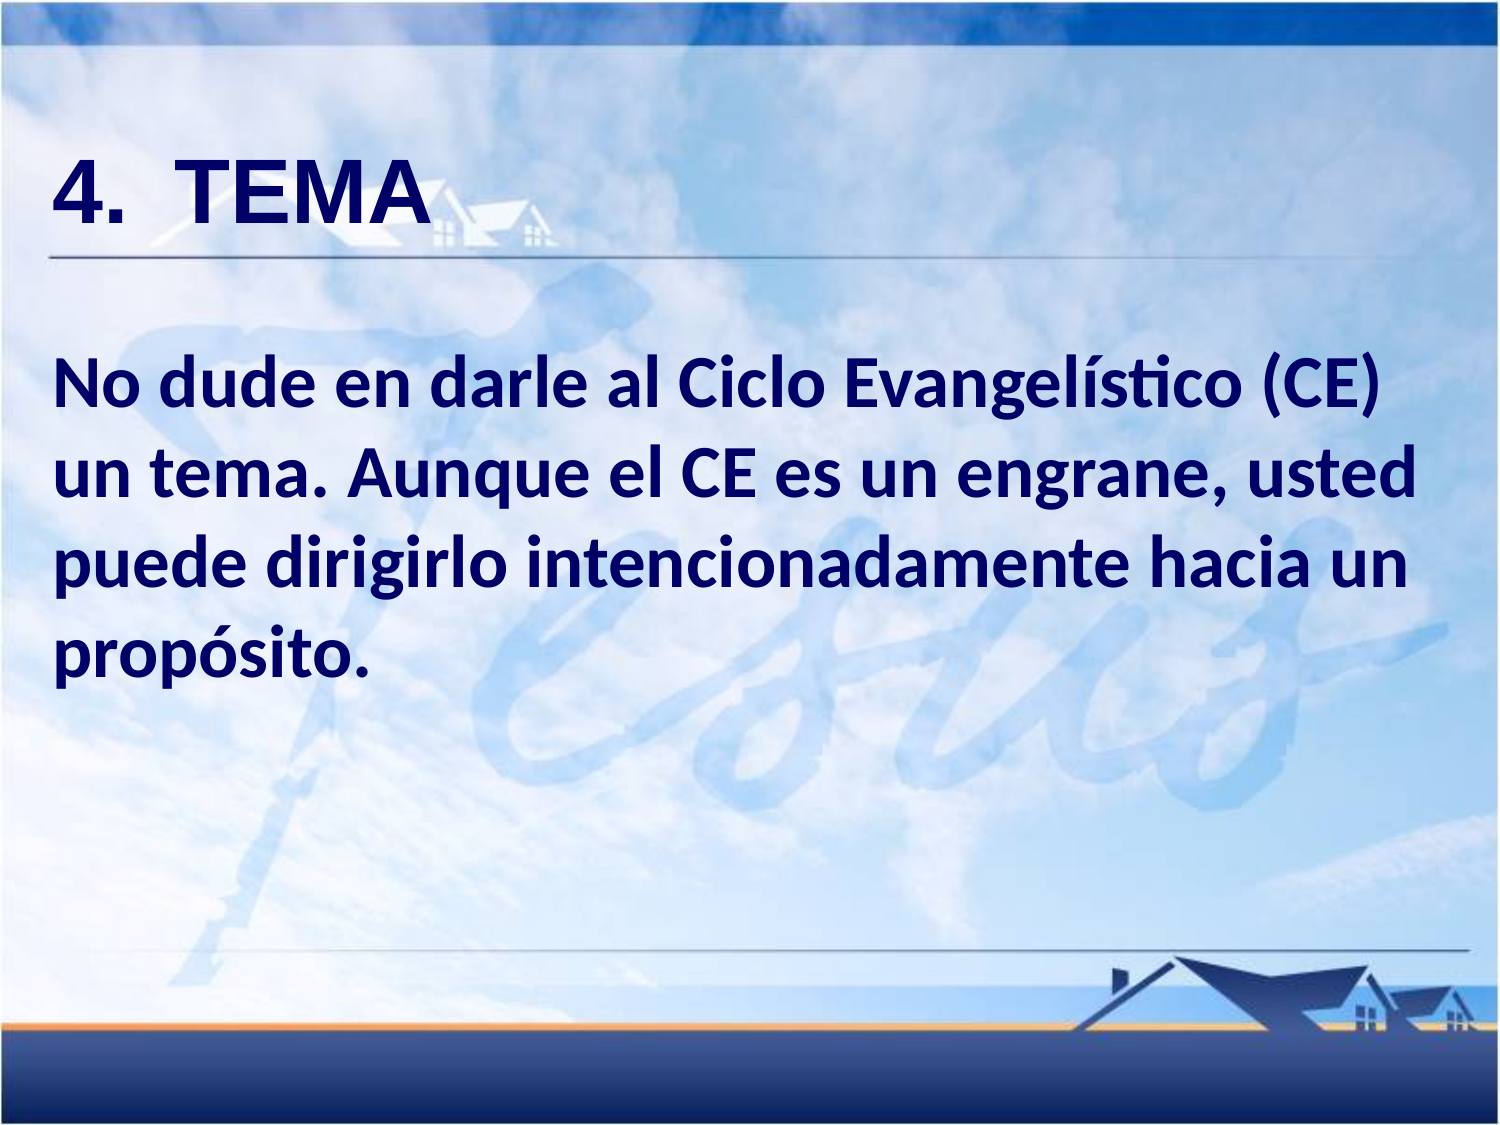

4.	TEMA

No dude en darle al Ciclo Evangelístico (CE) un tema. Aunque el CE es un engrane, usted puede dirigirlo intencionadamente hacia un propósito.